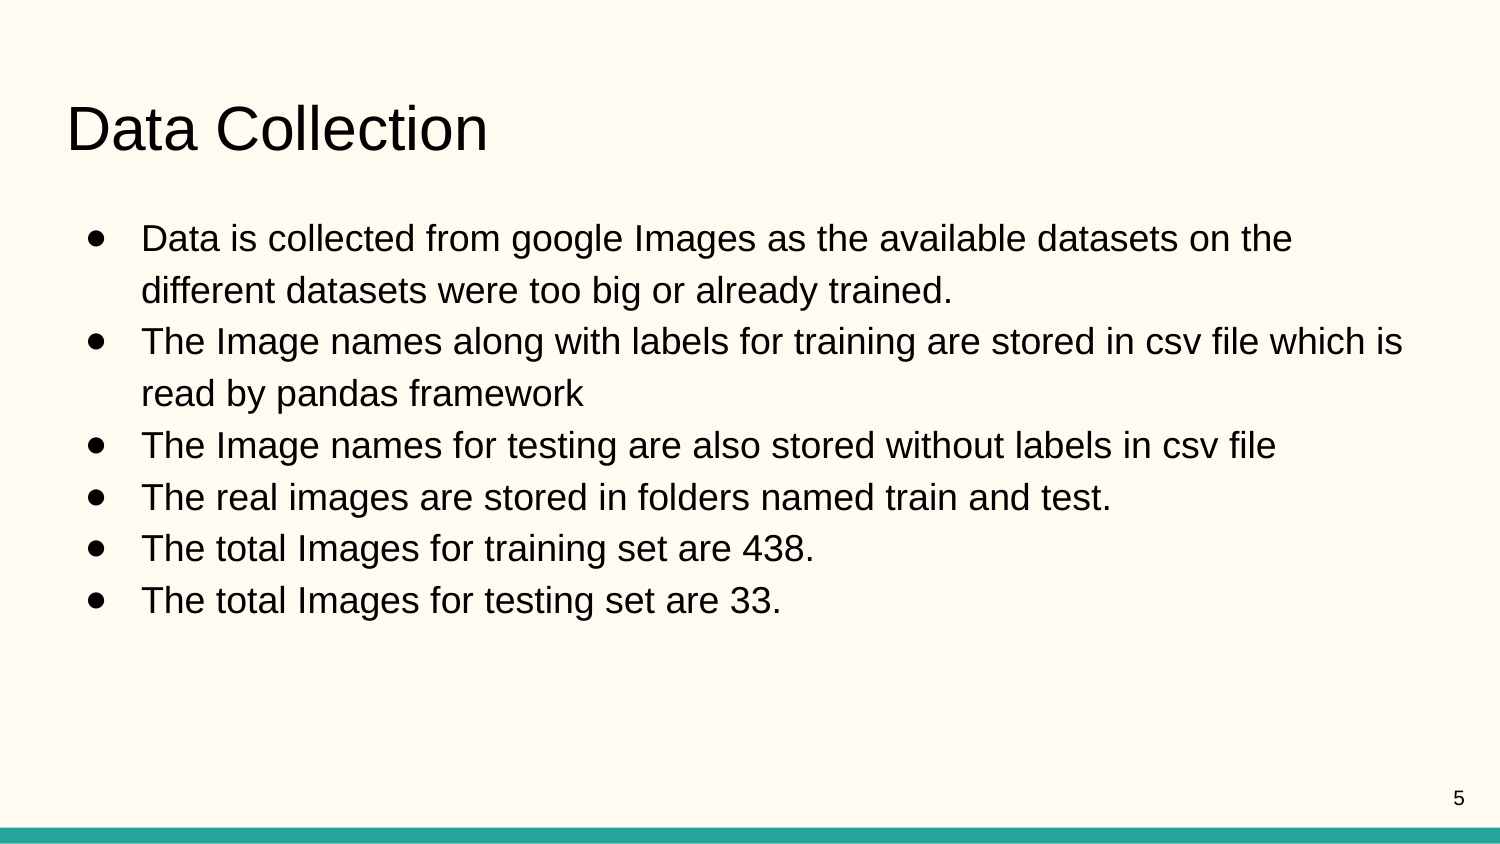

# Data Collection
Data is collected from google Images as the available datasets on the different datasets were too big or already trained.
The Image names along with labels for training are stored in csv file which is read by pandas framework
The Image names for testing are also stored without labels in csv file
The real images are stored in folders named train and test.
The total Images for training set are 438.
The total Images for testing set are 33.
5